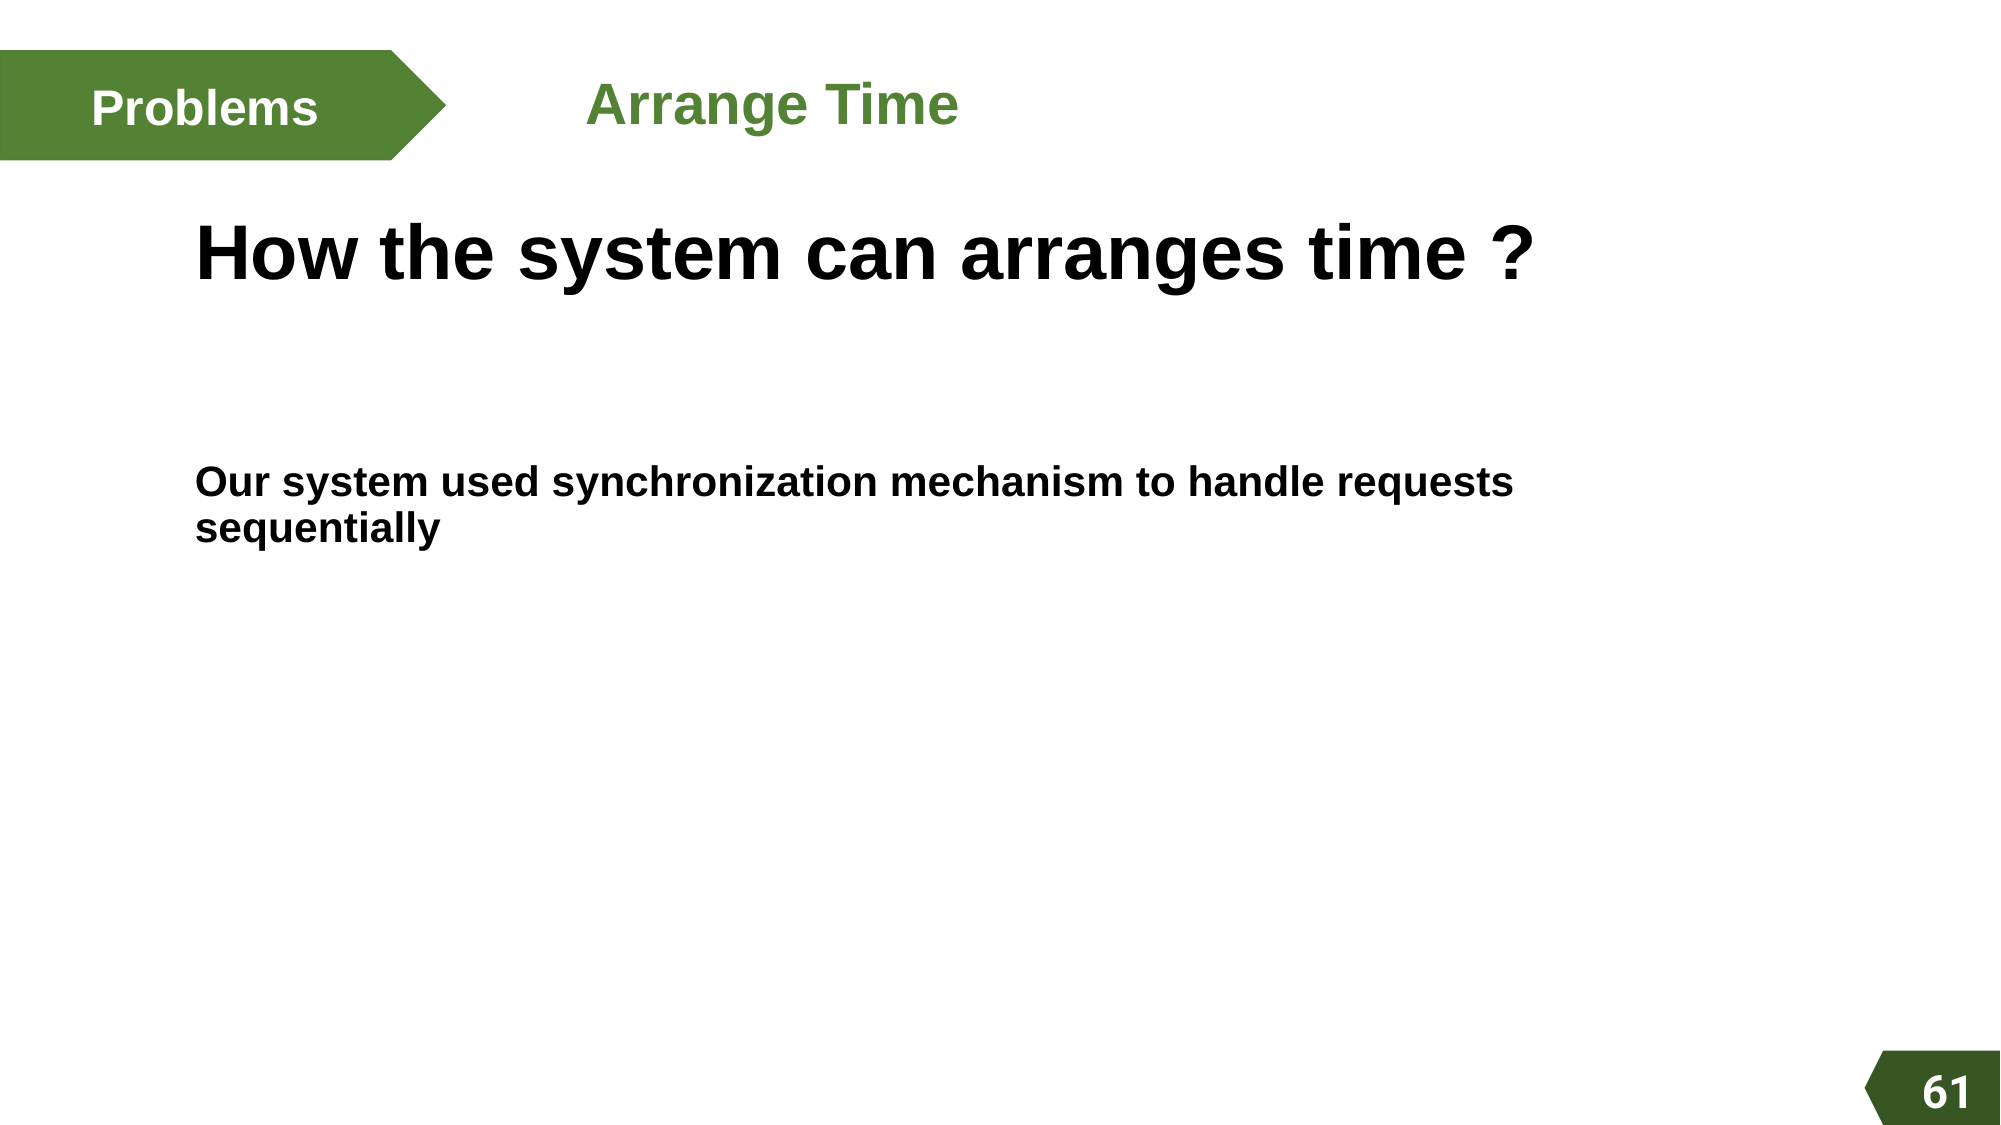

Algorithms
Problems
Arrange Time

Algorithms
Algorithms
# How the system can arranges time ?
Our system used synchronization mechanism to handle requests sequentially

61